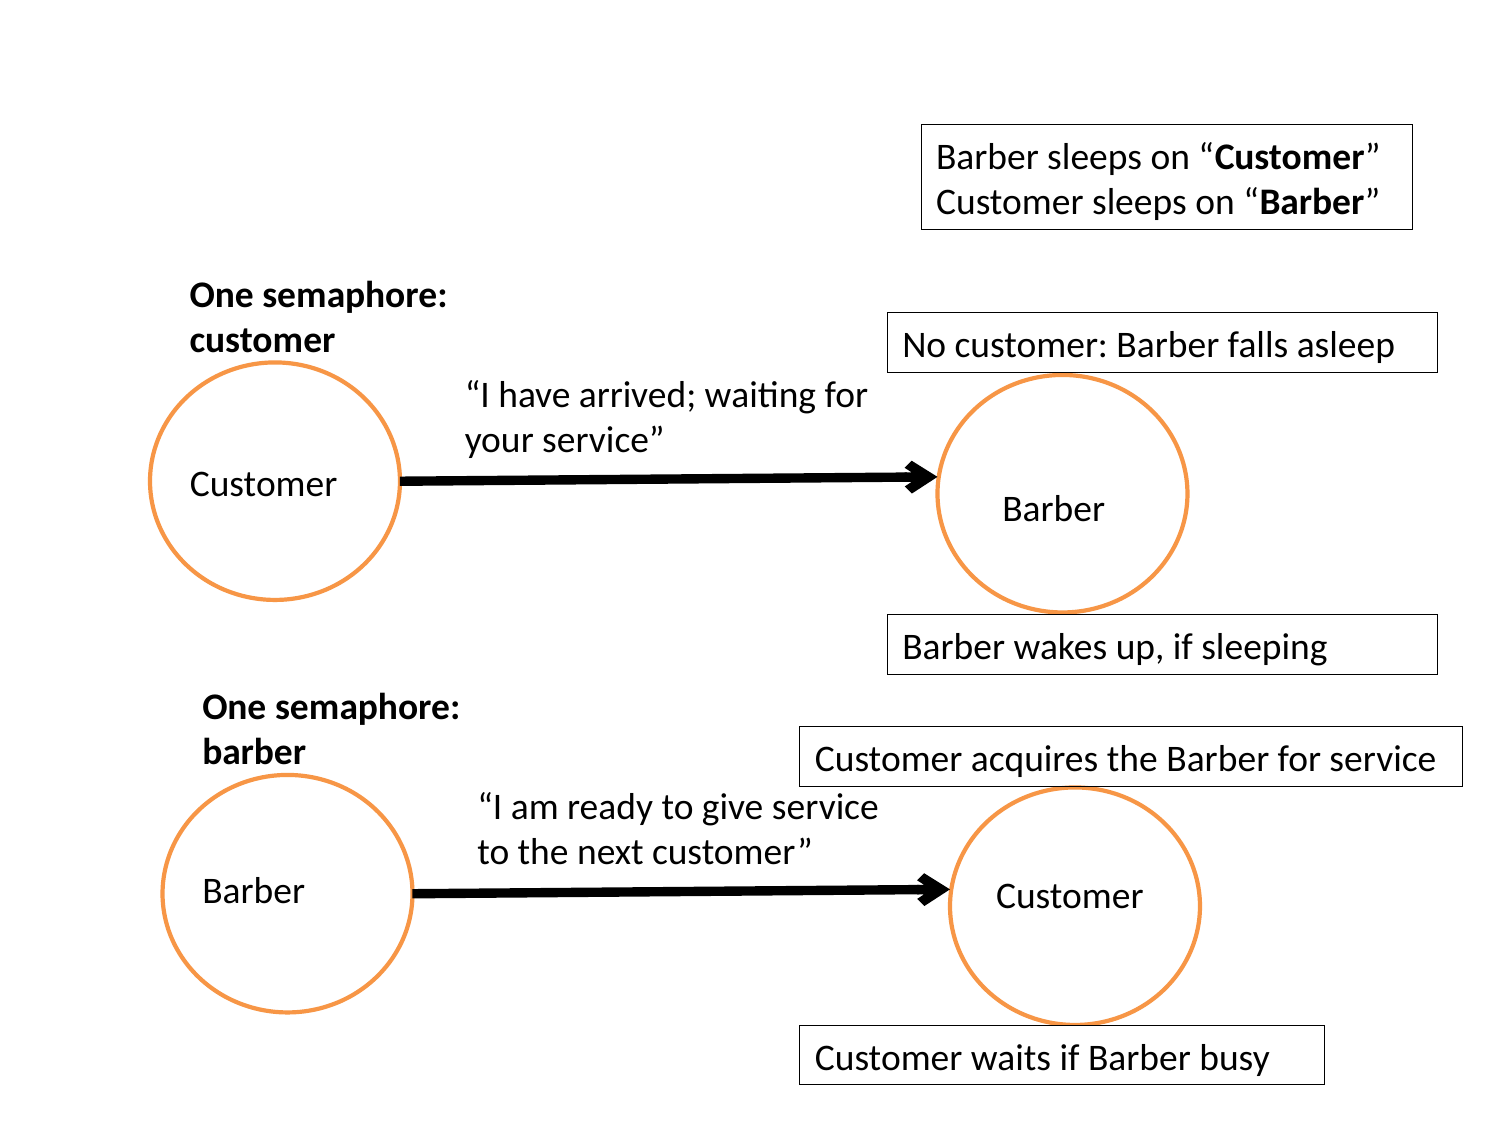

Barber sleeps on “Customer”
Customer sleeps on “Barber”
One semaphore: customer
No customer: Barber falls asleep

“I have arrived; waiting for your service”

Customer
Barber
Barber wakes up, if sleeping
One semaphore: barber
Customer acquires the Barber for service

“I am ready to give service to the next customer”

Barber
Customer
Customer waits if Barber busy